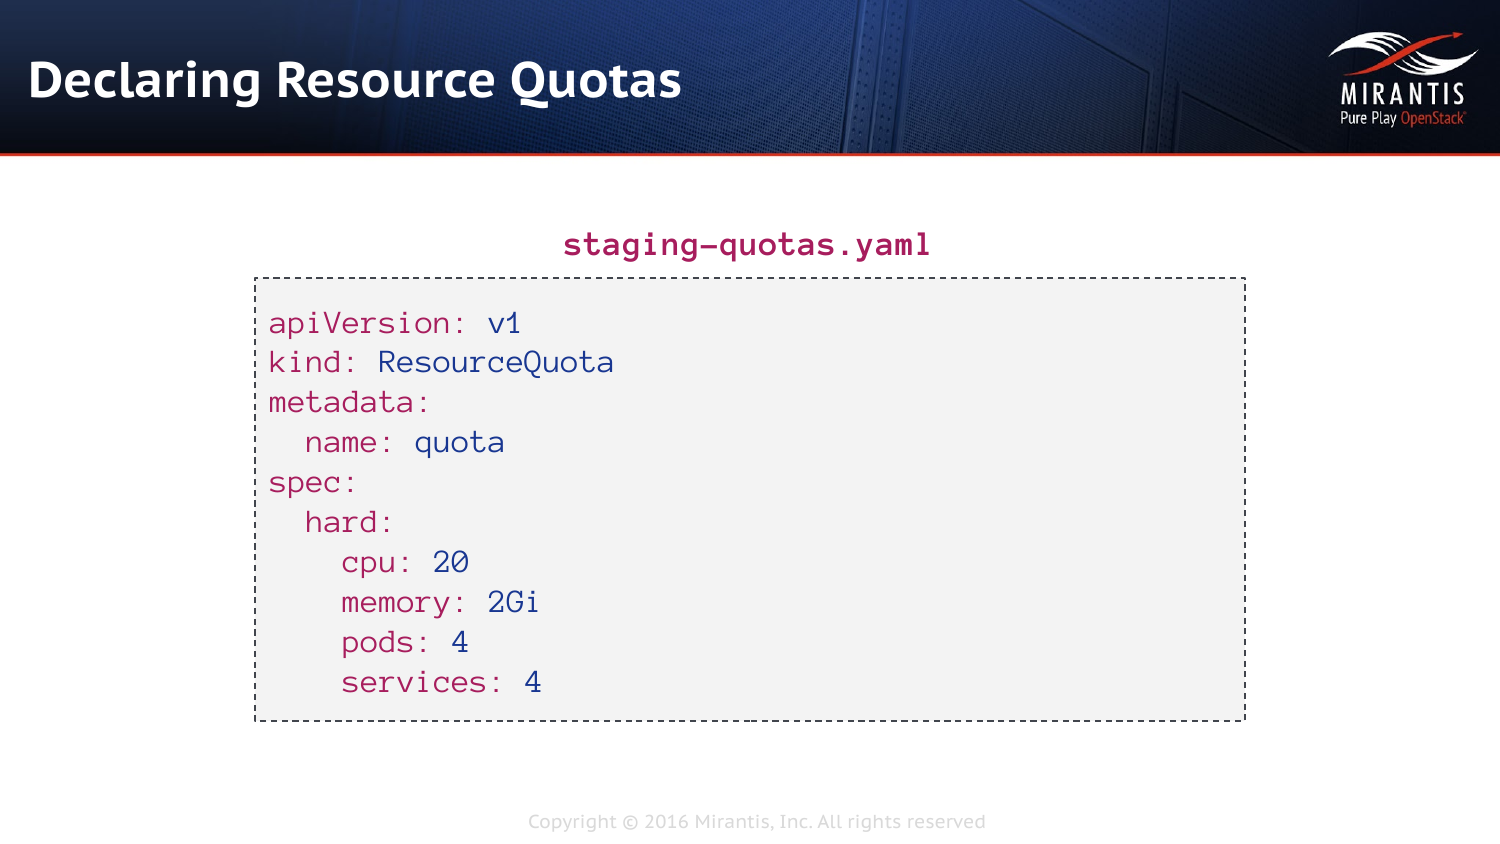

# Declaring Resource Quotas
staging-quotas.yaml
apiVersion: v1
kind: ResourceQuota
metadata:
  name: quota
spec:
  hard:
    cpu: 20
    memory: 2Gi
    pods: 4
    services: 4